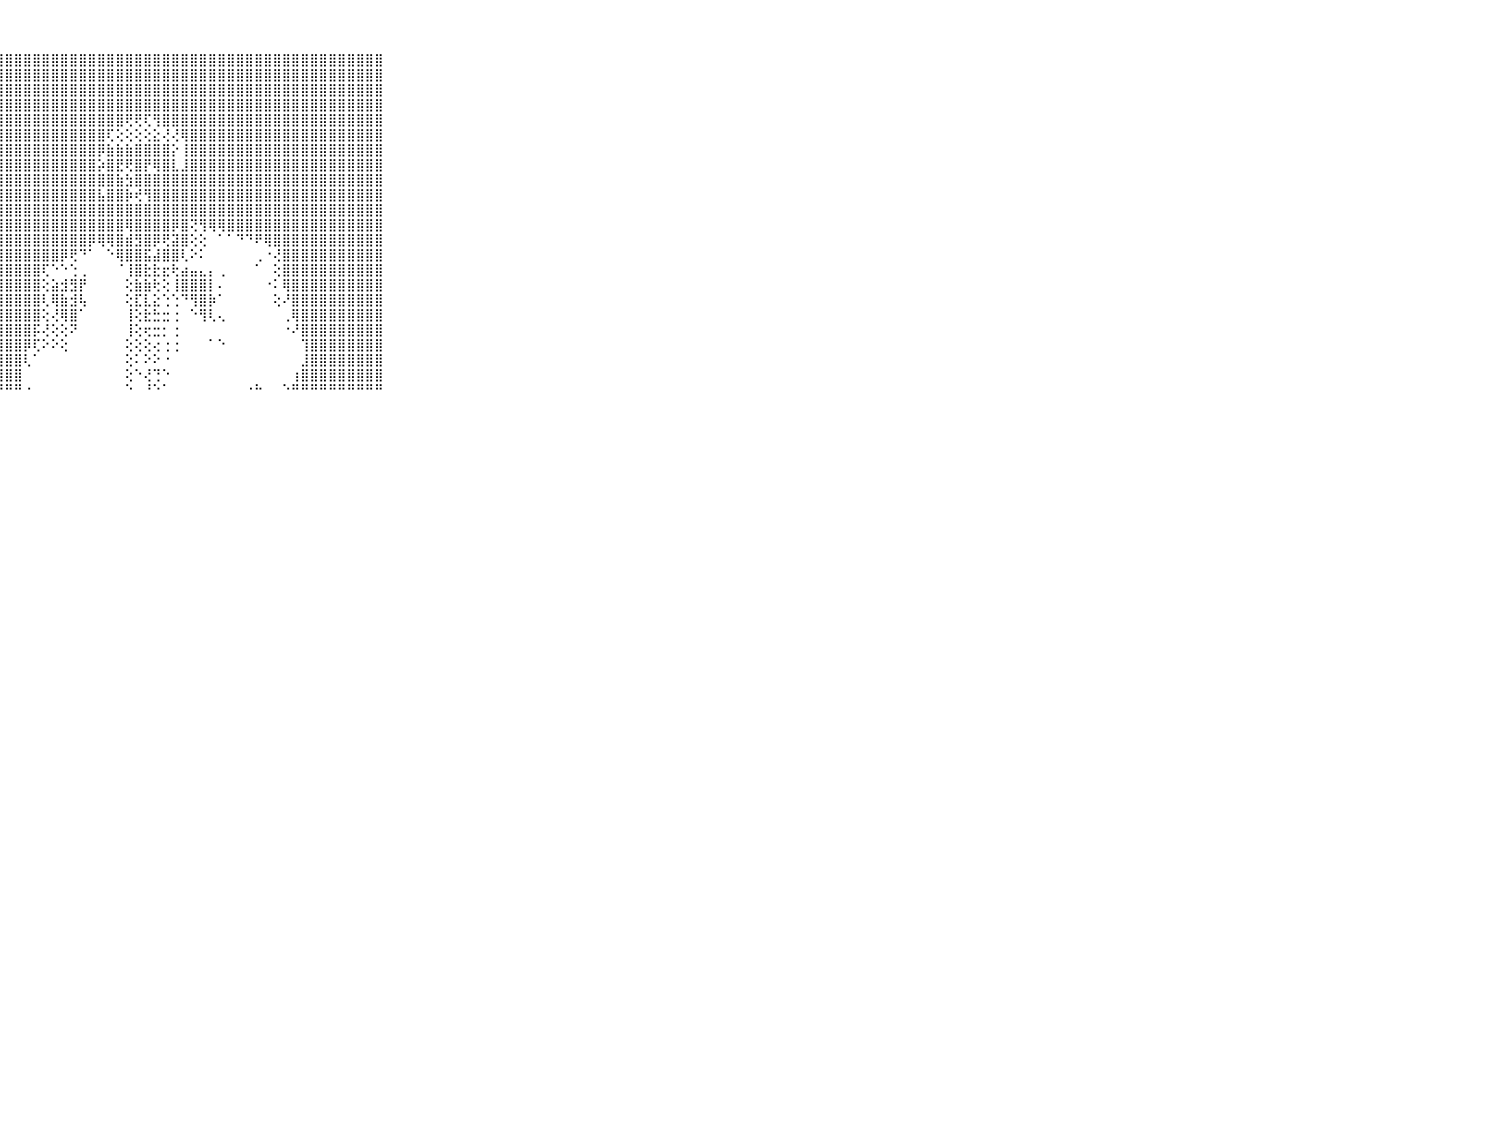

⠀⠀⠀⠀⠀⠀⠀⠀⠀⠀⠀⣿⣿⣿⣿⣿⣿⣿⣿⣿⣿⣿⣿⣿⣿⣿⣿⣿⣿⣿⣿⣿⣿⣿⣿⣿⣿⣿⣿⣿⣿⣿⣿⣿⣿⣿⣿⣿⣿⣿⣿⣿⣿⣿⣿⣿⣿⣿⣿⣿⣿⣿⣿⣿⣿⣿⣿⣿⣿⠀⠀⠀⠀⠀⠀⠀⠀⠀⠀⠀⠀
⠀⠀⠀⠀⠀⠀⠀⠀⠀⠀⠀⣿⣿⣿⣿⣿⣿⣿⣿⣿⣿⣿⣿⣿⣿⣿⣿⣿⣿⣿⣿⣿⣿⣿⣿⣿⣿⣿⣿⣿⣿⣿⣿⣿⣿⣿⣿⣿⣿⣿⣿⣿⣿⣿⣿⣿⣿⣿⣿⣿⣿⣿⣿⣿⣿⣿⣿⣿⣿⠀⠀⠀⠀⠀⠀⠀⠀⠀⠀⠀⠀
⠀⠀⠀⠀⠀⠀⠀⠀⠀⠀⠀⣿⣿⣿⣿⣿⣿⣿⣿⣿⣿⣿⣿⣿⣿⣿⣿⣿⣿⣿⣿⣿⣿⣿⣿⣿⣿⣿⣿⣿⣿⣿⣿⣿⣿⣿⣿⣿⣿⣿⣿⣿⣿⣿⣿⣿⣿⣿⣿⣿⣿⣿⣿⣿⣿⣿⣿⣿⣿⠀⠀⠀⠀⠀⠀⠀⠀⠀⠀⠀⠀
⠀⠀⠀⠀⠀⠀⠀⠀⠀⠀⠀⣿⣿⣿⣿⣿⣿⣿⣿⣿⣿⣿⣿⣿⣿⣿⣿⣿⣿⣿⣿⣿⣿⣿⣿⣿⣿⣿⣿⣿⣿⣿⣿⣿⣿⣿⣿⣿⣿⣿⣿⣿⣿⣿⣿⣿⣿⣿⣿⣿⣿⣿⣿⣿⣿⣿⣿⣿⣿⠀⠀⠀⠀⠀⠀⠀⠀⠀⠀⠀⠀
⠀⠀⠀⠀⠀⠀⠀⠀⠀⠀⠀⣿⣿⣿⣿⣿⣿⣿⣿⣿⣿⣿⣿⣿⣿⣿⣿⣿⣿⣿⣿⣿⣿⣿⣿⣿⣿⣿⣿⣿⣿⢟⢟⢏⢻⣿⣿⣿⣿⣿⣿⣿⣿⣿⣿⣿⣿⣿⣿⣿⣿⣿⣿⣿⣿⣿⣿⣿⣿⠀⠀⠀⠀⠀⠀⠀⠀⠀⠀⠀⠀
⠀⠀⠀⠀⠀⠀⠀⠀⠀⠀⠀⣿⣿⣿⣿⣿⣿⣿⣿⣿⣿⣿⣿⣿⣿⣿⣿⣿⣿⣿⣿⣿⣿⣿⣿⣿⣿⣿⣿⢏⢕⢕⢕⢕⣕⢜⢜⢿⣿⣿⣿⣿⣿⣿⣿⣿⣿⣿⣿⣿⣿⣿⣿⣿⣿⣿⣿⣿⣿⠀⠀⠀⠀⠀⠀⠀⠀⠀⠀⠀⠀
⠀⠀⠀⠀⠀⠀⠀⠀⠀⠀⠀⣿⣿⣿⣿⣿⣿⣿⣿⣿⣿⣿⣿⣿⣿⣿⣿⣿⣿⣿⣿⣿⣿⣿⣿⣿⣿⣿⡿⣷⣷⣷⣿⣿⣿⣿⡕⢸⣿⣿⣿⣿⣿⣿⣿⣿⣿⣿⣿⣿⣿⣿⣿⣿⣿⣿⣿⣿⣿⠀⠀⠀⠀⠀⠀⠀⠀⠀⠀⠀⠀
⠀⠀⠀⠀⠀⠀⠀⠀⠀⠀⠀⣿⣿⣿⣿⣿⣿⣿⣿⣿⣿⣿⣿⣿⣿⣿⣿⣿⣿⣿⣿⣿⣿⣿⣿⣿⣿⣿⡵⣿⣟⢟⣿⡟⢿⣿⣇⣸⣿⣿⣿⣿⣿⣿⣿⣿⣿⣿⣿⣿⣿⣿⣿⣿⣿⣿⣿⣿⣿⠀⠀⠀⠀⠀⠀⠀⠀⠀⠀⠀⠀
⠀⠀⠀⠀⠀⠀⠀⠀⠀⠀⠀⣿⣿⣿⣿⣿⣿⣿⣿⣿⣿⣿⣿⣿⣿⣿⣿⣿⣿⣿⣿⣿⣿⣿⣿⣿⣿⣿⣿⣿⣷⣳⣿⣿⣿⣿⣿⣿⣿⣿⣿⣿⣿⣿⣿⣿⣿⣿⣿⣿⣿⣿⣿⣿⣿⣿⣿⣿⣿⠀⠀⠀⠀⠀⠀⠀⠀⠀⠀⠀⠀
⠀⠀⠀⠀⠀⠀⠀⠀⠀⠀⠀⣿⣿⣿⣿⣿⣿⣿⣿⣿⣿⣿⣿⣿⣿⣿⣿⣿⣿⣿⣿⣿⣿⣿⣿⣿⣿⣿⣧⣿⣿⡷⢞⢻⣿⣿⣿⣿⣿⣿⣿⣿⣿⣿⣿⣿⣿⣿⣿⣿⣿⣿⣿⣿⣿⣿⣿⣿⣿⠀⠀⠀⠀⠀⠀⠀⠀⠀⠀⠀⠀
⠀⠀⠀⠀⠀⠀⠀⠀⠀⠀⠀⣿⣿⣿⣿⣿⣿⣿⣿⣿⣿⣿⣿⣿⣿⣿⣿⣿⣿⣿⣿⣿⣿⣿⣿⣿⣿⣿⣿⣿⣿⣿⣿⣿⣿⣿⣿⣿⣿⣿⣿⣿⣿⣿⣿⣿⣿⣿⣿⣿⣿⣿⣿⣿⣿⣿⣿⣿⣿⠀⠀⠀⠀⠀⠀⠀⠀⠀⠀⠀⠀
⠀⠀⠀⠀⠀⠀⠀⠀⠀⠀⠀⣿⣿⣿⣿⣿⣿⣿⣿⣿⣿⣿⣿⣿⣿⣿⣿⣿⣿⣿⣿⣿⣿⣿⣿⣿⣿⣿⣿⣿⣿⢿⣿⣿⣿⣿⡿⣿⢝⢻⢿⢿⣿⣿⣿⣿⣿⣿⣿⣿⣿⣿⣿⣿⣿⣿⣿⣿⣿⠀⠀⠀⠀⠀⠀⠀⠀⠀⠀⠀⠀
⠀⠀⠀⠀⠀⠀⠀⠀⠀⠀⠀⣿⣿⣿⣿⣿⣿⣿⣿⣿⣿⣿⣿⣿⣿⣿⣿⣿⣿⣿⣿⣿⣿⣿⣿⣿⣿⡿⢿⢿⣿⣾⣻⣿⡿⢟⣽⣿⢕⢕⠀⠁⠁⠙⠙⠟⢿⣿⣿⣿⣿⣿⣿⣿⣿⣿⣿⣿⣿⠀⠀⠀⠀⠀⠀⠀⠀⠀⠀⠀⠀
⠀⠀⠀⠀⠀⠀⠀⠀⠀⠀⠀⣿⣿⣿⣿⣿⣿⣿⣿⣿⣿⣿⣿⣿⣿⣿⣿⣿⣿⣿⣿⣿⣿⣿⡿⢟⠙⠁⠀⠑⢿⣿⣿⣯⣼⣿⣿⢇⠕⠅⠀⠀⠀⠀⠀⢀⠐⢜⣿⣿⣿⣿⣿⣿⣿⣿⣿⣿⣿⠀⠀⠀⠀⠀⠀⠀⠀⠀⠀⠀⠀
⠀⠀⠀⠀⠀⠀⠀⠀⠀⠀⠀⣿⣿⣿⣿⣿⣿⣿⣿⣿⣿⣿⣿⣿⣿⣿⣿⣿⣿⣿⣿⣿⢏⠑⠑⢑⢀⠀⠀⠀⠈⢸⣿⣗⣗⣖⢗⣴⣤⣄⡄⢀⠀⠀⠀⠁⠀⢕⣿⣿⣿⣿⣿⣿⣿⣿⣿⣿⣿⠀⠀⠀⠀⠀⠀⠀⠀⠀⠀⠀⠀
⠀⠀⠀⠀⠀⠀⠀⠀⠀⠀⠀⣿⣿⣿⣿⣿⣿⣿⣿⣿⣿⣿⣿⣿⣿⣿⣿⣿⣿⣿⣿⣿⢕⣵⣺⣻⡟⠀⠀⠀⠀⢕⣷⣷⢗⢕⢸⣿⣿⣿⡇⠄⠀⠀⠀⠀⠐⠅⢿⣿⣿⣿⣿⣿⣿⣿⣿⣿⣿⠀⠀⠀⠀⠀⠀⠀⠀⠀⠀⠀⠀
⠀⠀⠀⠀⠀⠀⠀⠀⠀⠀⠀⣿⣿⣿⣿⣿⣿⣿⣿⣿⣿⣿⣿⣿⣿⣿⣿⣿⣿⣿⣿⣿⢇⢿⣷⣺⢧⠀⠀⠀⠀⢕⣏⣇⣕⢑⢑⠙⢻⣿⡷⠁⠀⠀⠀⠀⠀⢕⠜⣿⣿⣿⣿⣿⣿⣿⣿⣿⣿⠀⠀⠀⠀⠀⠀⠀⠀⠀⠀⠀⠀
⠀⠀⠀⠀⠀⠀⠀⠀⠀⠀⠀⣿⣿⣿⣿⣿⣿⣿⣿⣿⣿⣿⣿⣿⣿⣿⣿⣿⣿⣿⣿⣿⢕⢜⢿⣿⠁⠀⠀⠀⠀⢸⢕⣗⣓⣒⢐⠀⠑⢻⢇⢄⠀⠀⠀⠀⠀⠀⢀⢿⣿⣿⣿⣿⣿⣿⣿⣿⣿⠀⠀⠀⠀⠀⠀⠀⠀⠀⠀⠀⠀
⠀⠀⠀⠀⠀⠀⠀⠀⠀⠀⠀⣿⣿⣿⣿⣿⣿⣿⣿⣿⣿⣿⣿⣿⣿⣿⣿⣿⣿⣿⣿⡯⢜⢕⢕⠝⠀⠀⠀⠀⠀⢸⢕⢖⣒⡂⢐⠀⠀⠀⠀⠀⠀⠀⠀⠀⠀⠀⠐⠜⣿⣿⣿⣿⣿⣿⣿⣿⣿⠀⠀⠀⠀⠀⠀⠀⠀⠀⠀⠀⠀
⠀⠀⠀⠀⠀⠀⠀⠀⠀⠀⠀⣿⣿⣿⣿⣿⣿⣿⣿⣿⣿⣿⣿⣿⣿⣿⣿⣿⣿⣿⡿⢏⠕⠕⢕⠀⠀⠀⠀⠀⠀⢕⢕⢕⢔⢐⢐⠀⠀⠀⠁⠑⠀⠀⠀⠀⠀⠀⠀⠀⢹⣿⣿⣿⣿⣿⣿⣿⣿⠀⠀⠀⠀⠀⠀⠀⠀⠀⠀⠀⠀
⠀⠀⠀⠀⠀⠀⠀⠀⠀⠀⠀⣿⣿⣿⣿⣿⣿⣿⣿⣿⣿⣿⣿⣿⣿⣿⣿⣿⣿⣿⢇⠁⠀⠀⠀⠀⠀⠀⠀⠀⠀⢕⠅⠕⠕⠐⠀⠀⠀⠀⠀⠀⠀⠀⠀⠀⠀⠀⠀⠀⣸⣿⣿⣿⣿⣿⣿⣿⣿⠀⠀⠀⠀⠀⠀⠀⠀⠀⠀⠀⠀
⠀⠀⠀⠀⠀⠀⠀⠀⠀⠀⠀⣿⣿⣿⣿⣿⣿⣿⣿⣿⣿⣿⣿⣿⣿⣿⣿⣿⣿⣿⠀⠀⠀⠀⠀⠀⠀⠀⠀⠀⠀⢕⠑⢜⢙⠑⠀⠀⠀⠀⠀⠀⠀⠀⠀⠀⠀⠀⠀⢰⣿⣿⣿⣿⣿⣿⣿⣿⣿⠀⠀⠀⠀⠀⠀⠀⠀⠀⠀⠀⠀
⠀⠀⠀⠀⠀⠀⠀⠀⠀⠀⠀⠛⠛⠛⠛⠛⠛⠛⠛⠛⠛⠛⠛⠛⠛⠛⠛⠛⠛⠛⠐⠀⠀⠀⠀⠀⠀⠀⠀⠀⠀⠑⠀⠘⠑⠁⠀⠀⠀⠀⠀⠀⠀⠀⠐⠓⠀⠀⠑⠛⠛⠛⠛⠛⠛⠛⠛⠛⠛⠀⠀⠀⠀⠀⠀⠀⠀⠀⠀⠀⠀